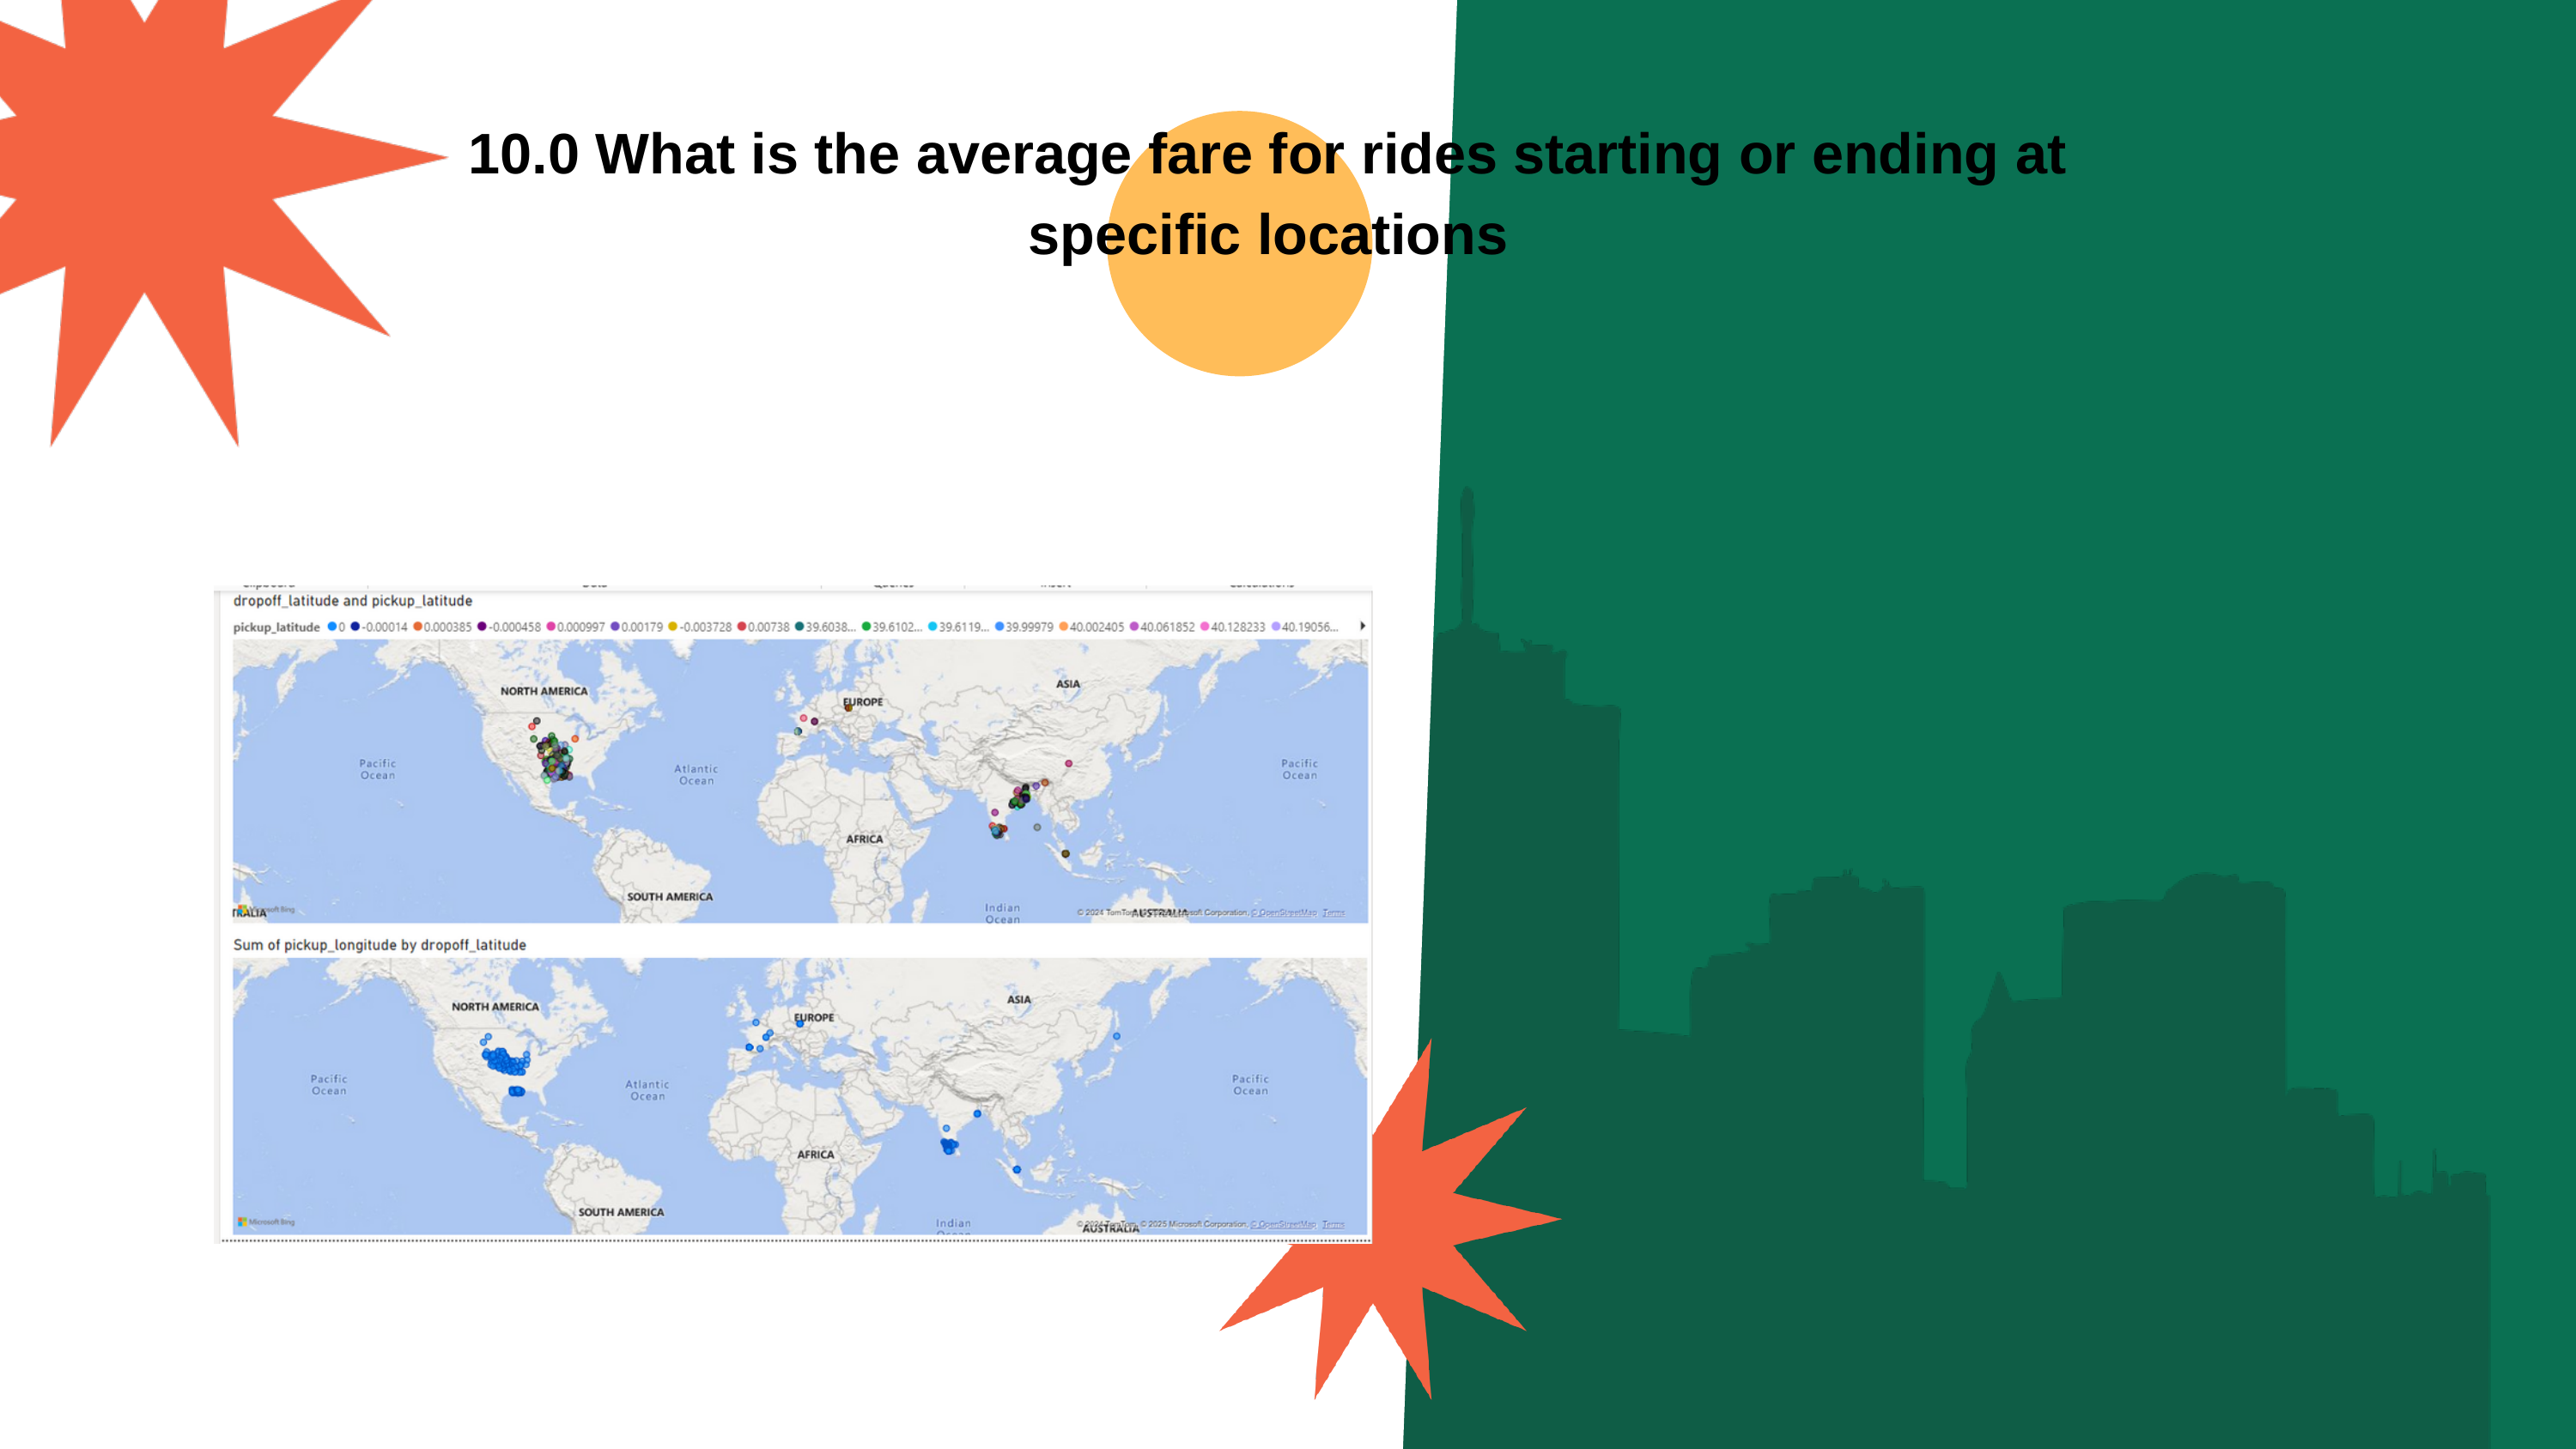

10.0 What is the average fare for rides starting or ending at specific locations